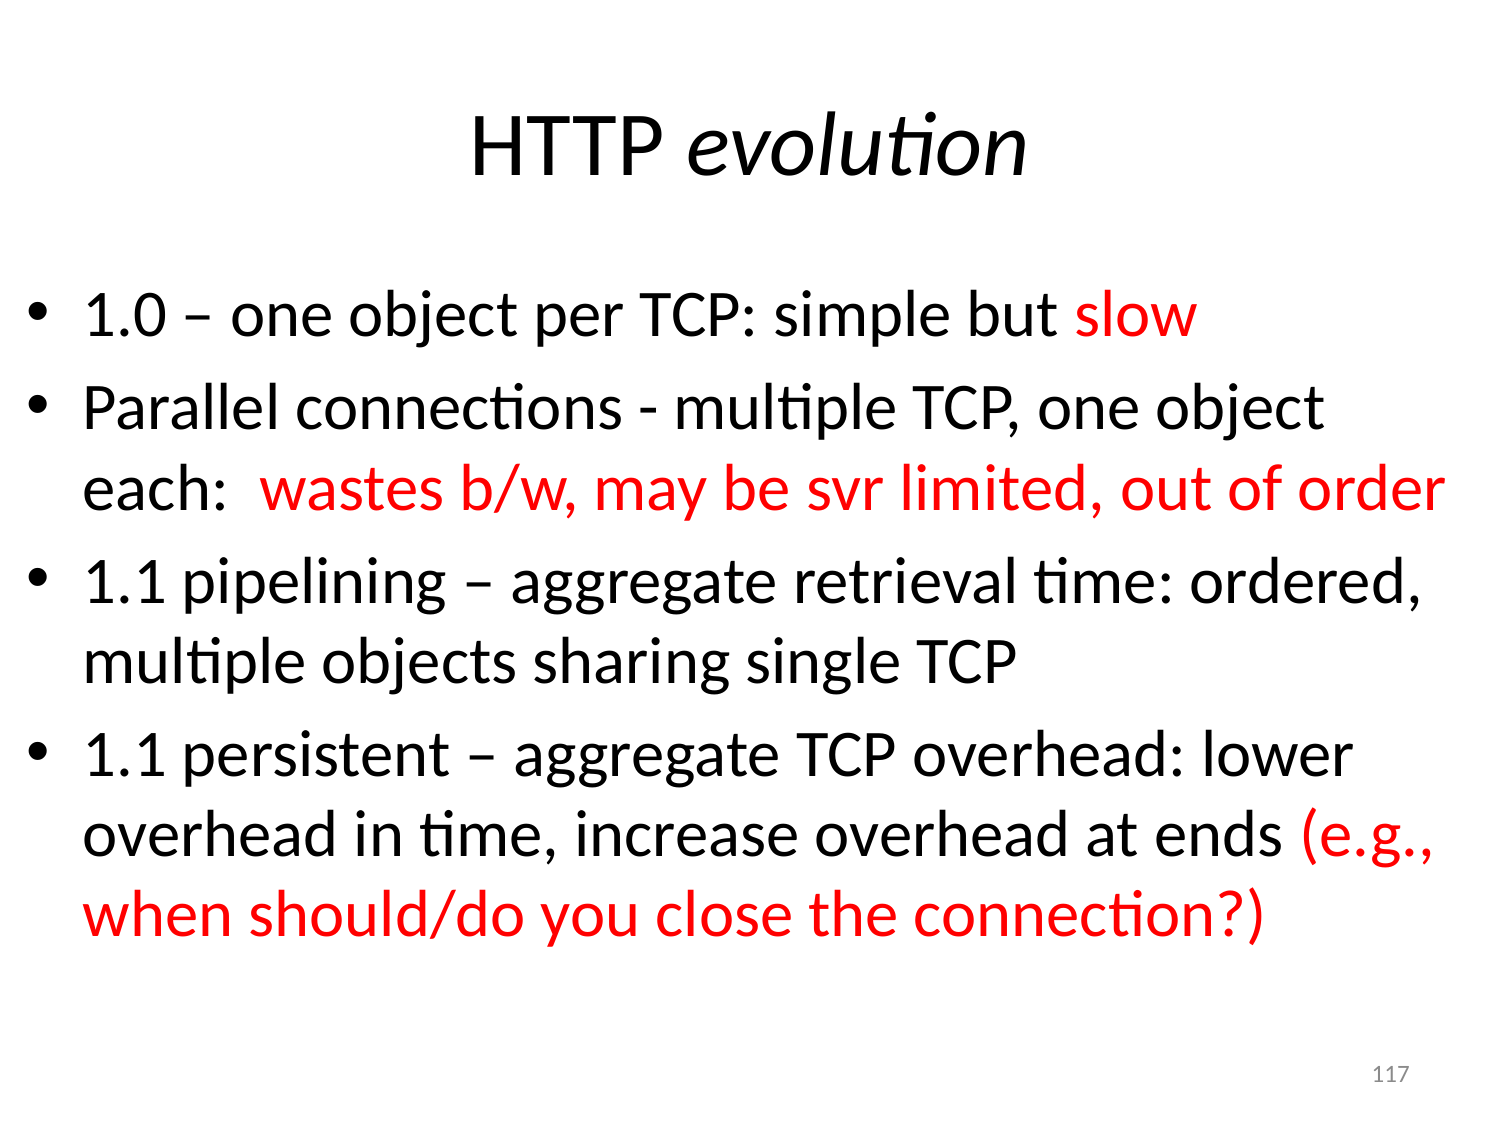

# HTTP evolution
1.0 – one object per TCP: simple but slow
Parallel connections - multiple TCP, one object each:  wastes b/w, may be svr limited, out of order
1.1 pipelining – aggregate retrieval time: ordered, multiple objects sharing single TCP
1.1 persistent – aggregate TCP overhead: lower overhead in time, increase overhead at ends (e.g., when should/do you close the connection?)
117